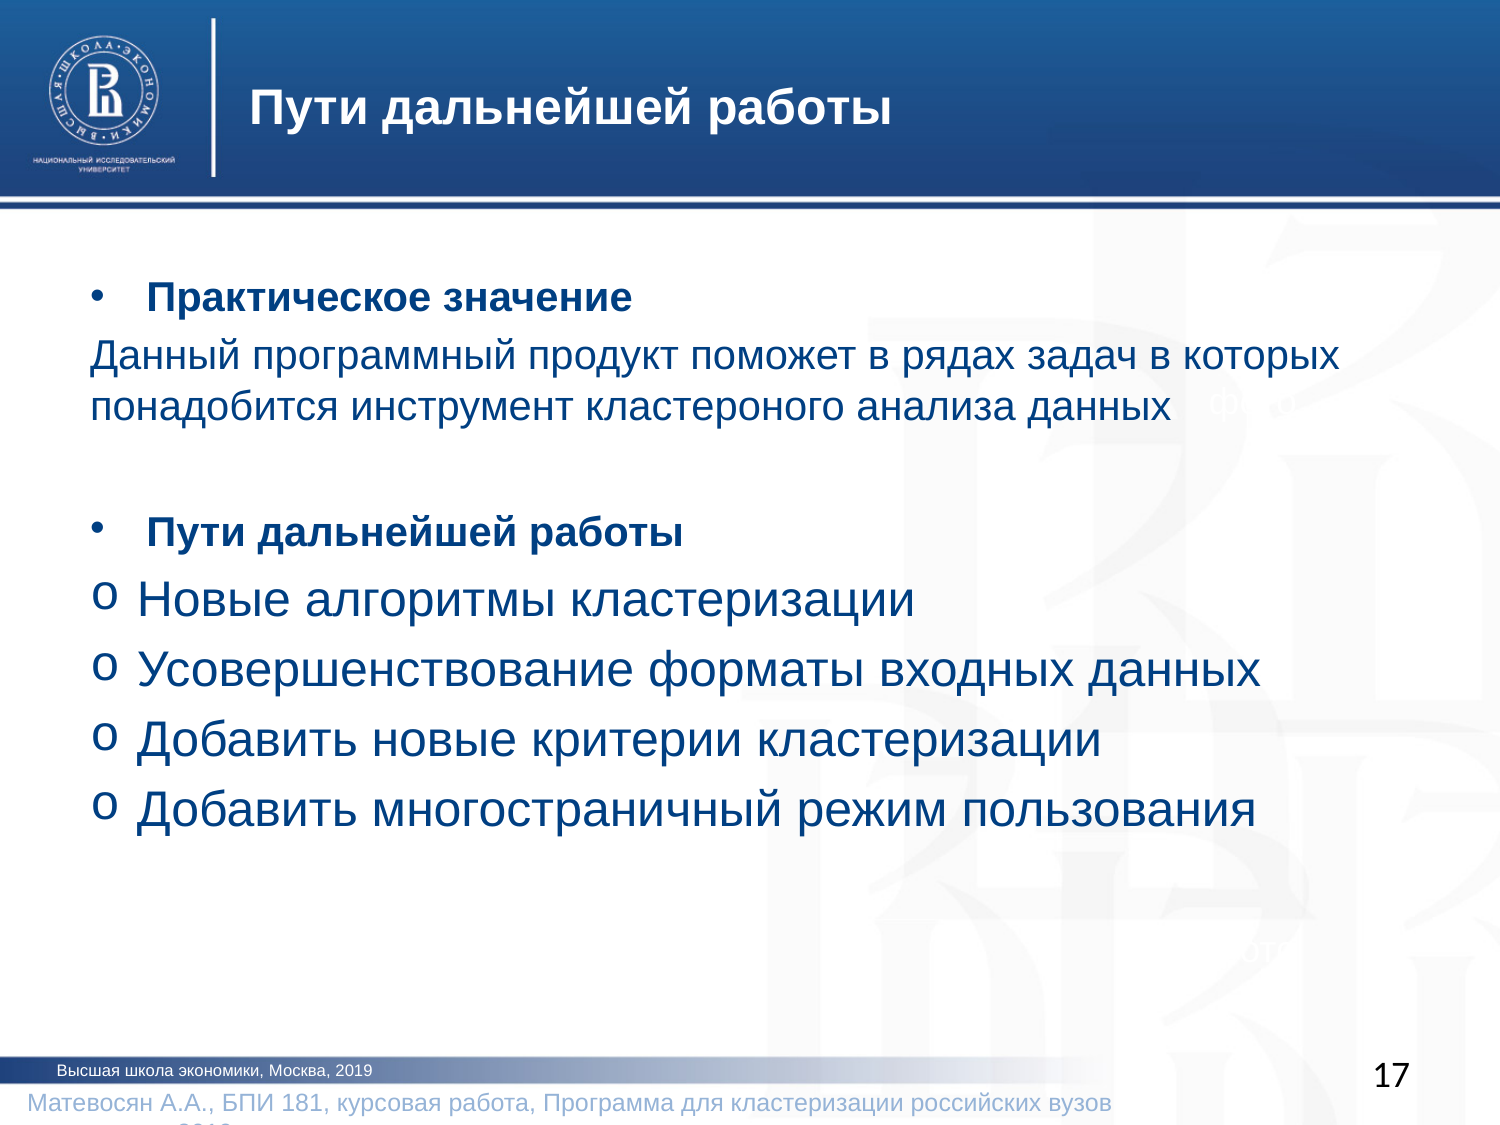

Пути дальнейшей работы
Практическое значение
Данный программный продукт поможет в рядах задач в которых понадобится инструмент кластероного анализа данных

Пути дальнейшей работы работы
Новые алгоритмы кластеризации
Усовершенствование форматы входных данных
Добавить новые критерии кластеризации
Добавить многостраничный режим пользования

фото
фото
17
Высшая школа экономики, Москва, 2019
Матевосян А.А., БПИ 181, курсовая работа, Программа для кластеризации российских вузов 			2019